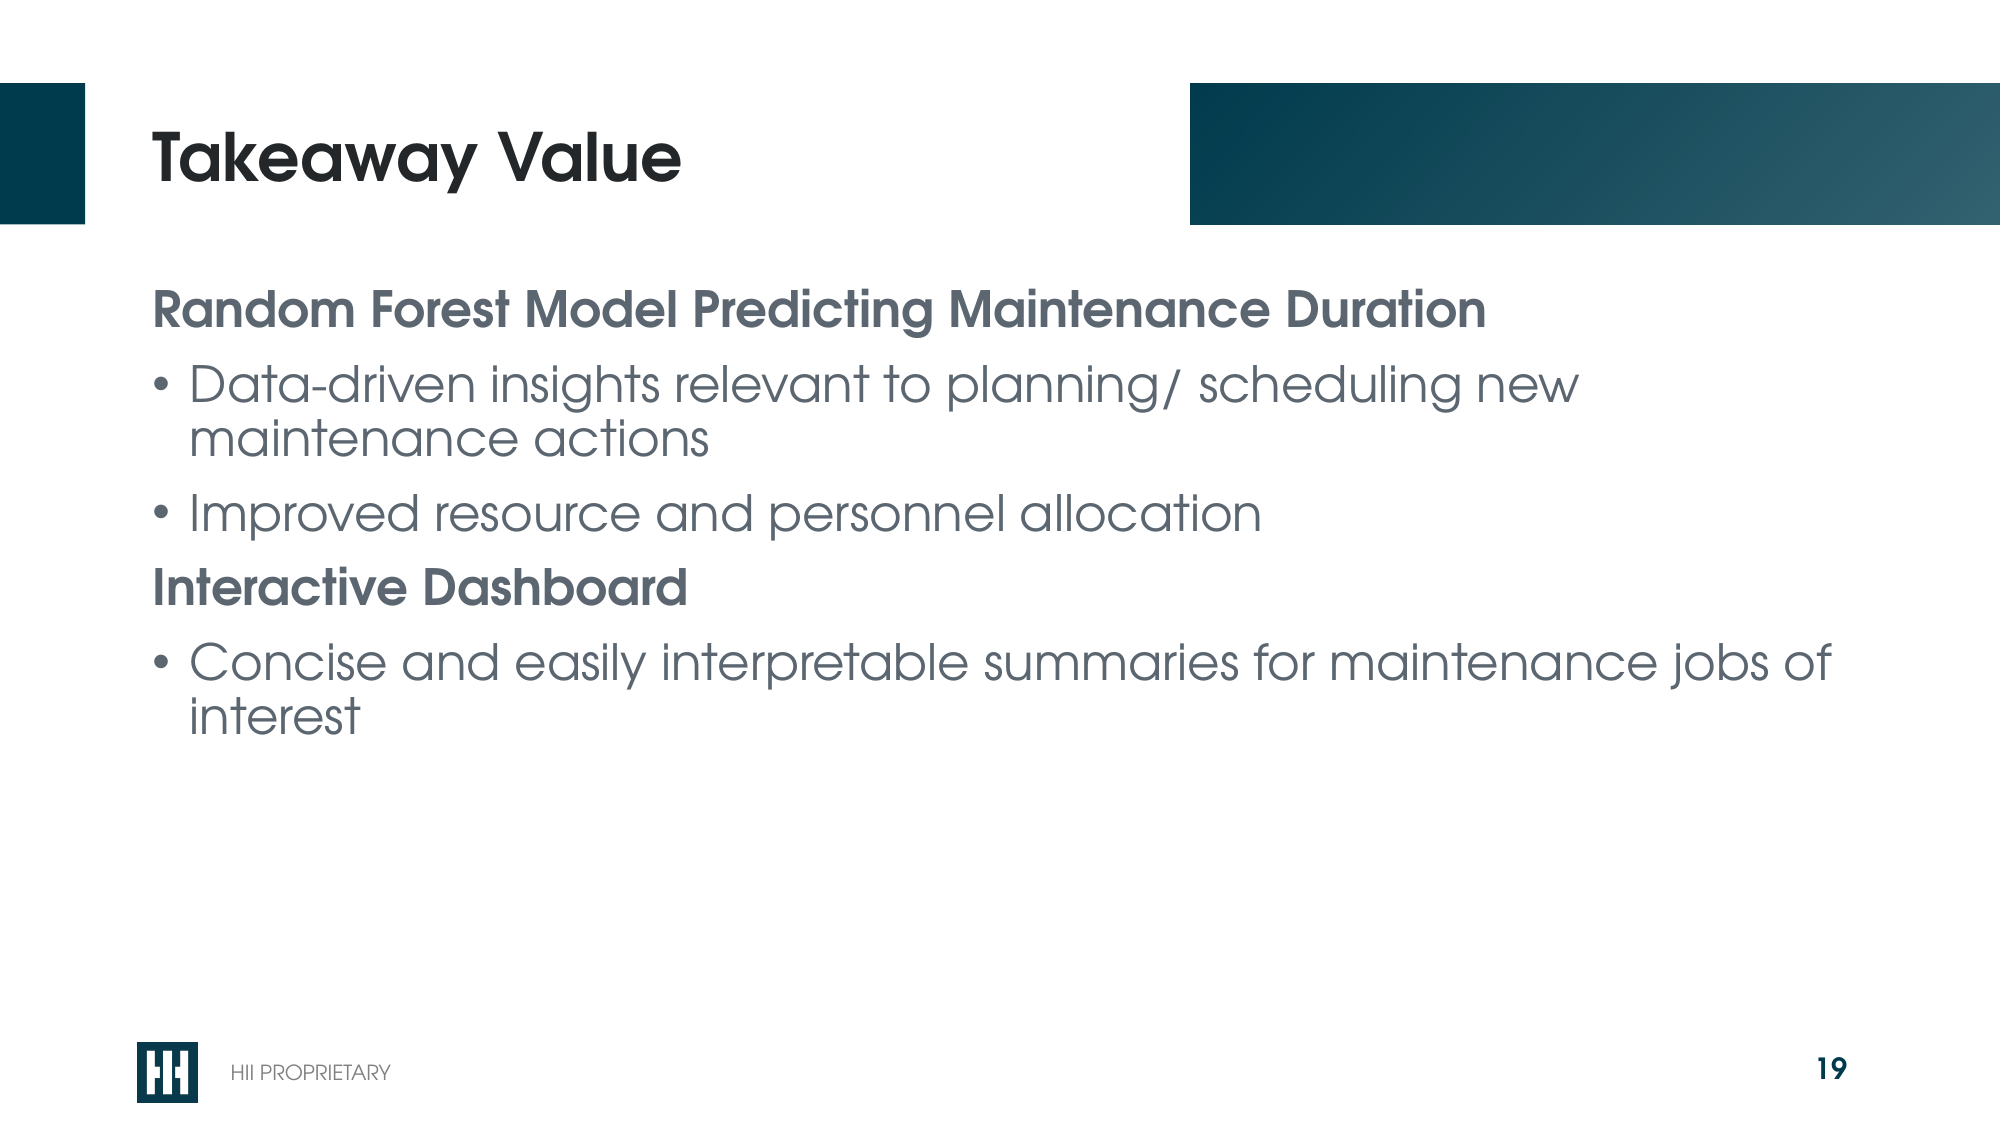

# Takeaway Value
Random Forest Model Predicting Maintenance Duration
Data-driven insights relevant to planning/ scheduling new maintenance actions
Improved resource and personnel allocation
Interactive Dashboard
Concise and easily interpretable summaries for maintenance jobs of interest

19